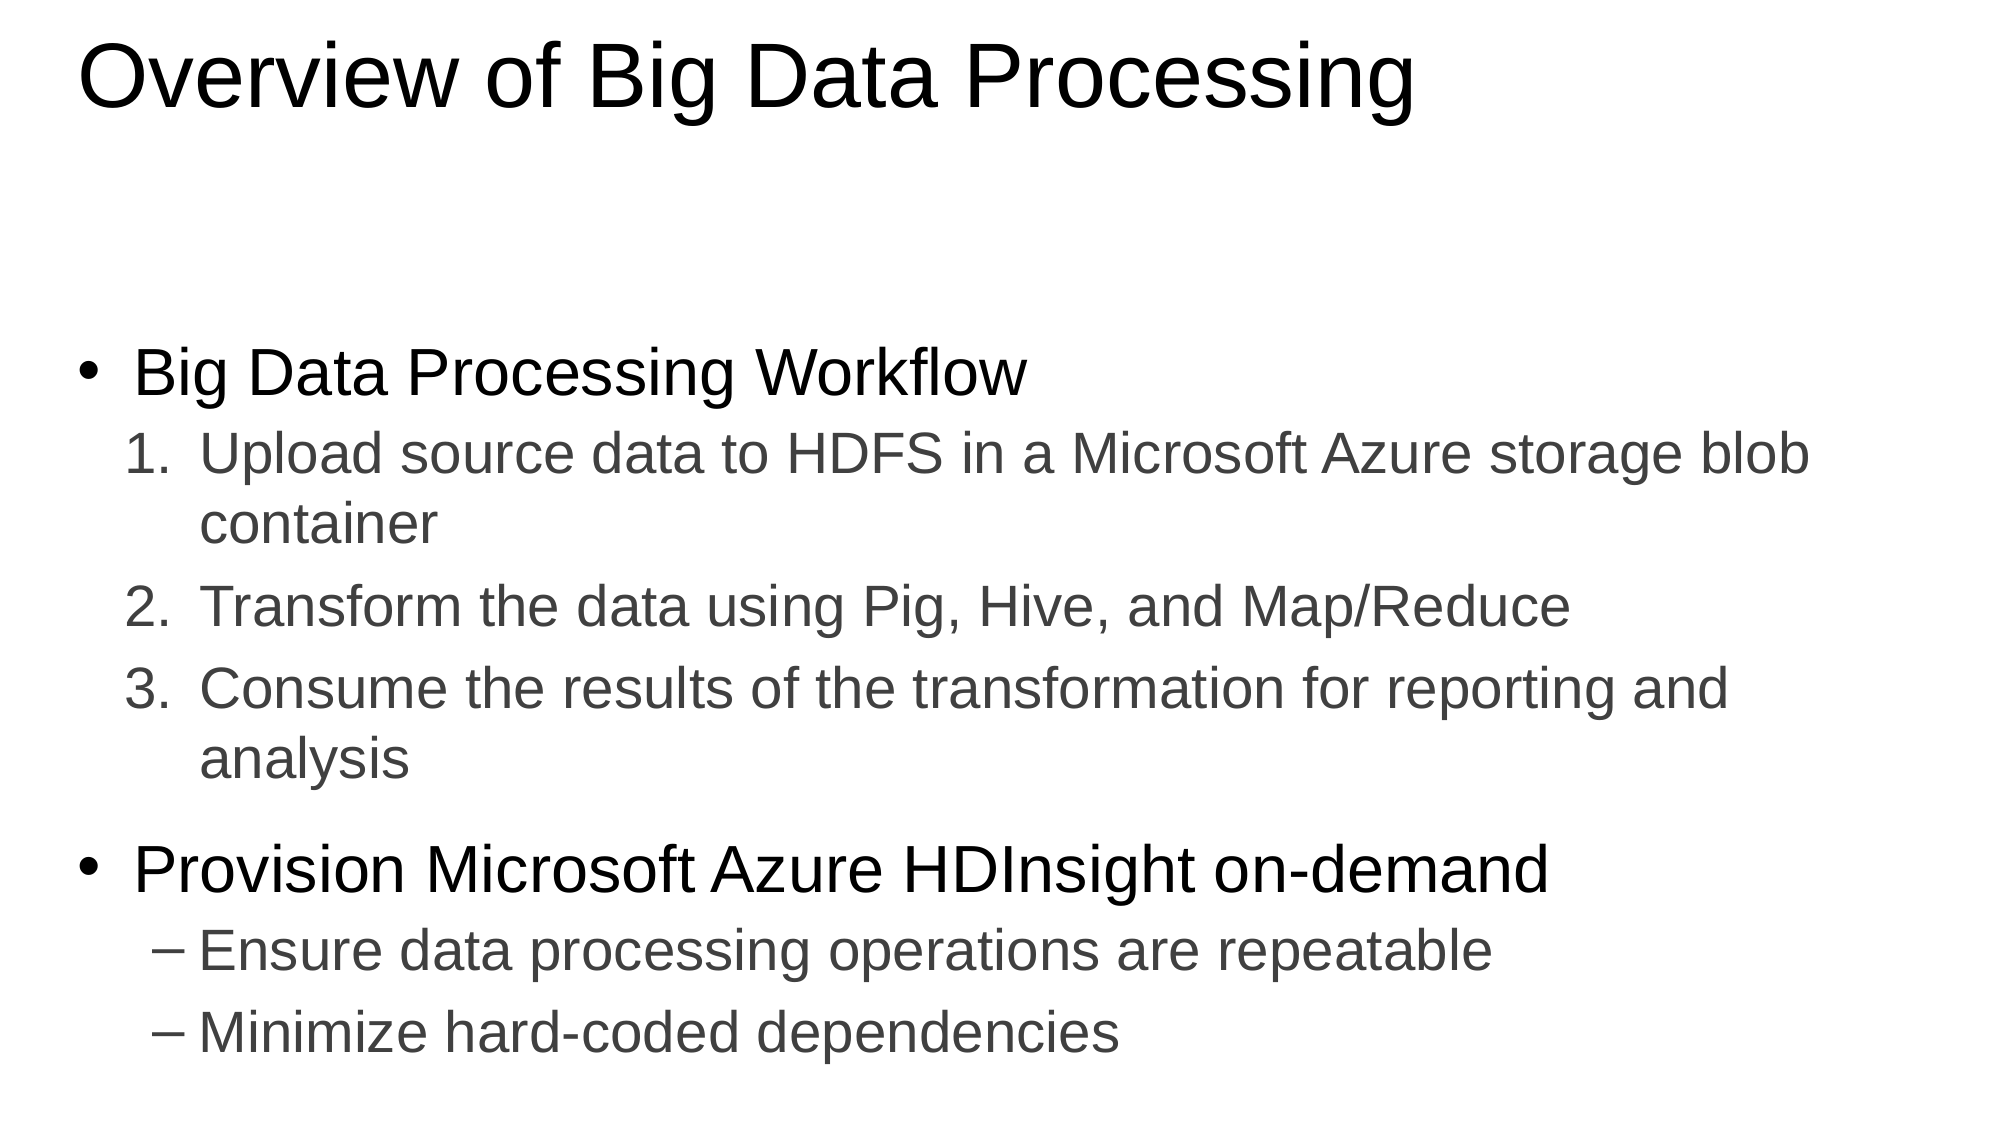

# Overview of Big Data Processing
Big Data Processing Workflow
Upload source data to HDFS in a Microsoft Azure storage blob container
Transform the data using Pig, Hive, and Map/Reduce
Consume the results of the transformation for reporting and analysis
Provision Microsoft Azure HDInsight on-demand
Ensure data processing operations are repeatable
Minimize hard-coded dependencies